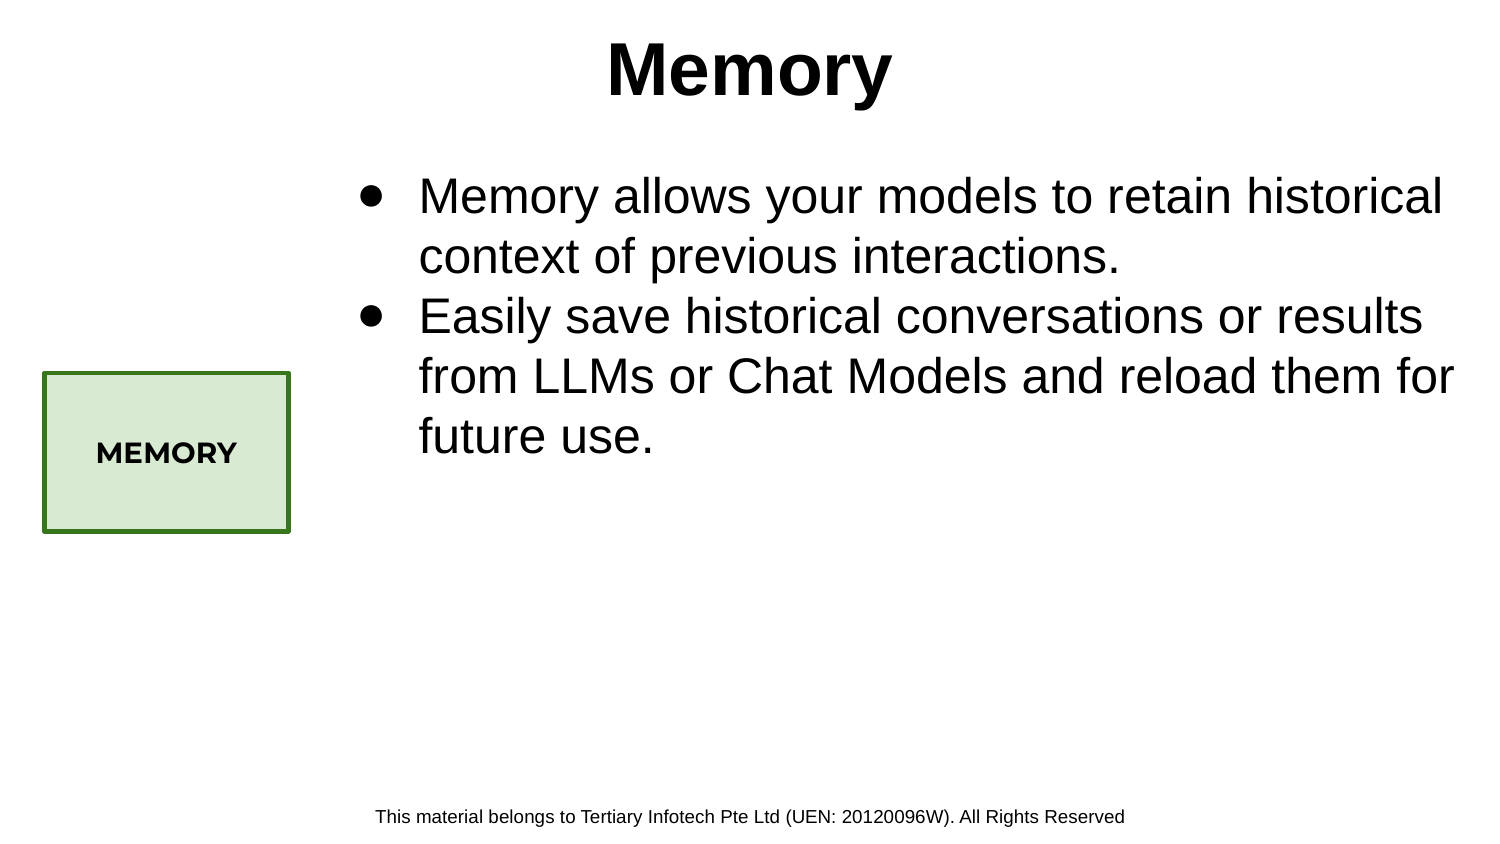

Memory
Memory allows your models to retain historical context of previous interactions.
Easily save historical conversations or results from LLMs or Chat Models and reload them for future use.

MEMORY